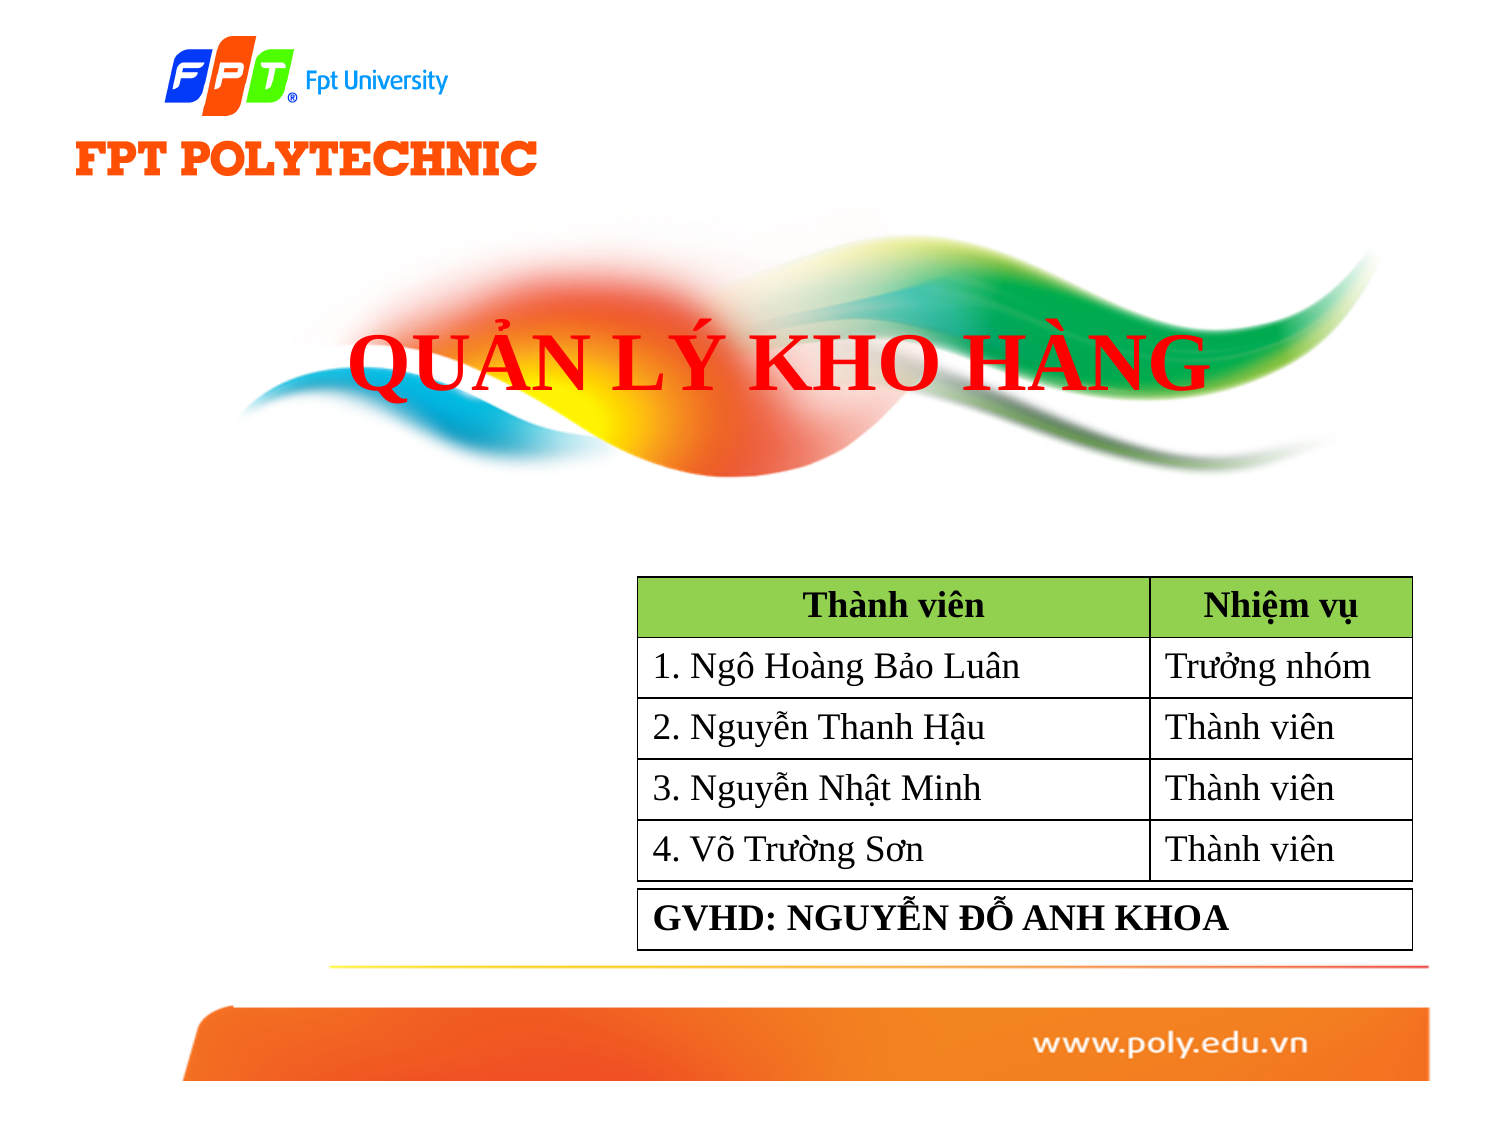

# QUẢN LÝ KHO HÀNG
| Thành viên | Nhiệm vụ |
| --- | --- |
| 1. Ngô Hoàng Bảo Luân | Trưởng nhóm |
| 2. Nguyễn Thanh Hậu | Thành viên |
| 3. Nguyễn Nhật Minh | Thành viên |
| 4. Võ Trường Sơn | Thành viên |
| GVHD: NGUYỄN ĐỖ ANH KHOA |
| --- |